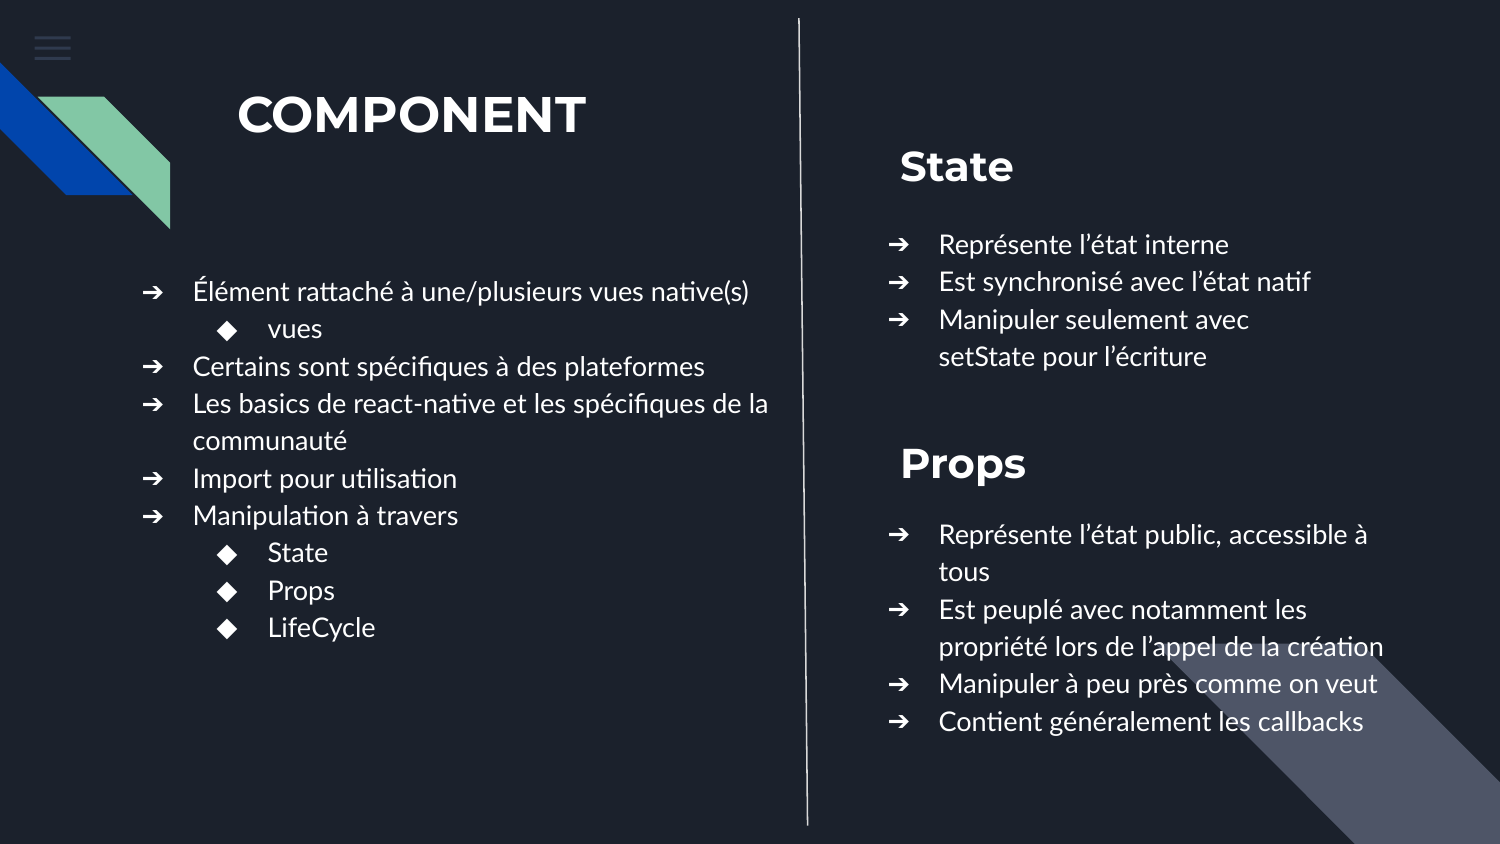

# COMPONENT
State
Représente l’état interne
Est synchronisé avec l’état natif
Manipuler seulement avec setState pour l’écriture
Élément rattaché à une/plusieurs vues native(s)
vues
Certains sont spécifiques à des plateformes
Les basics de react-native et les spécifiques de la communauté
Import pour utilisation
Manipulation à travers
State
Props
LifeCycle
Props
Représente l’état public, accessible à tous
Est peuplé avec notamment les propriété lors de l’appel de la création
Manipuler à peu près comme on veut
Contient généralement les callbacks